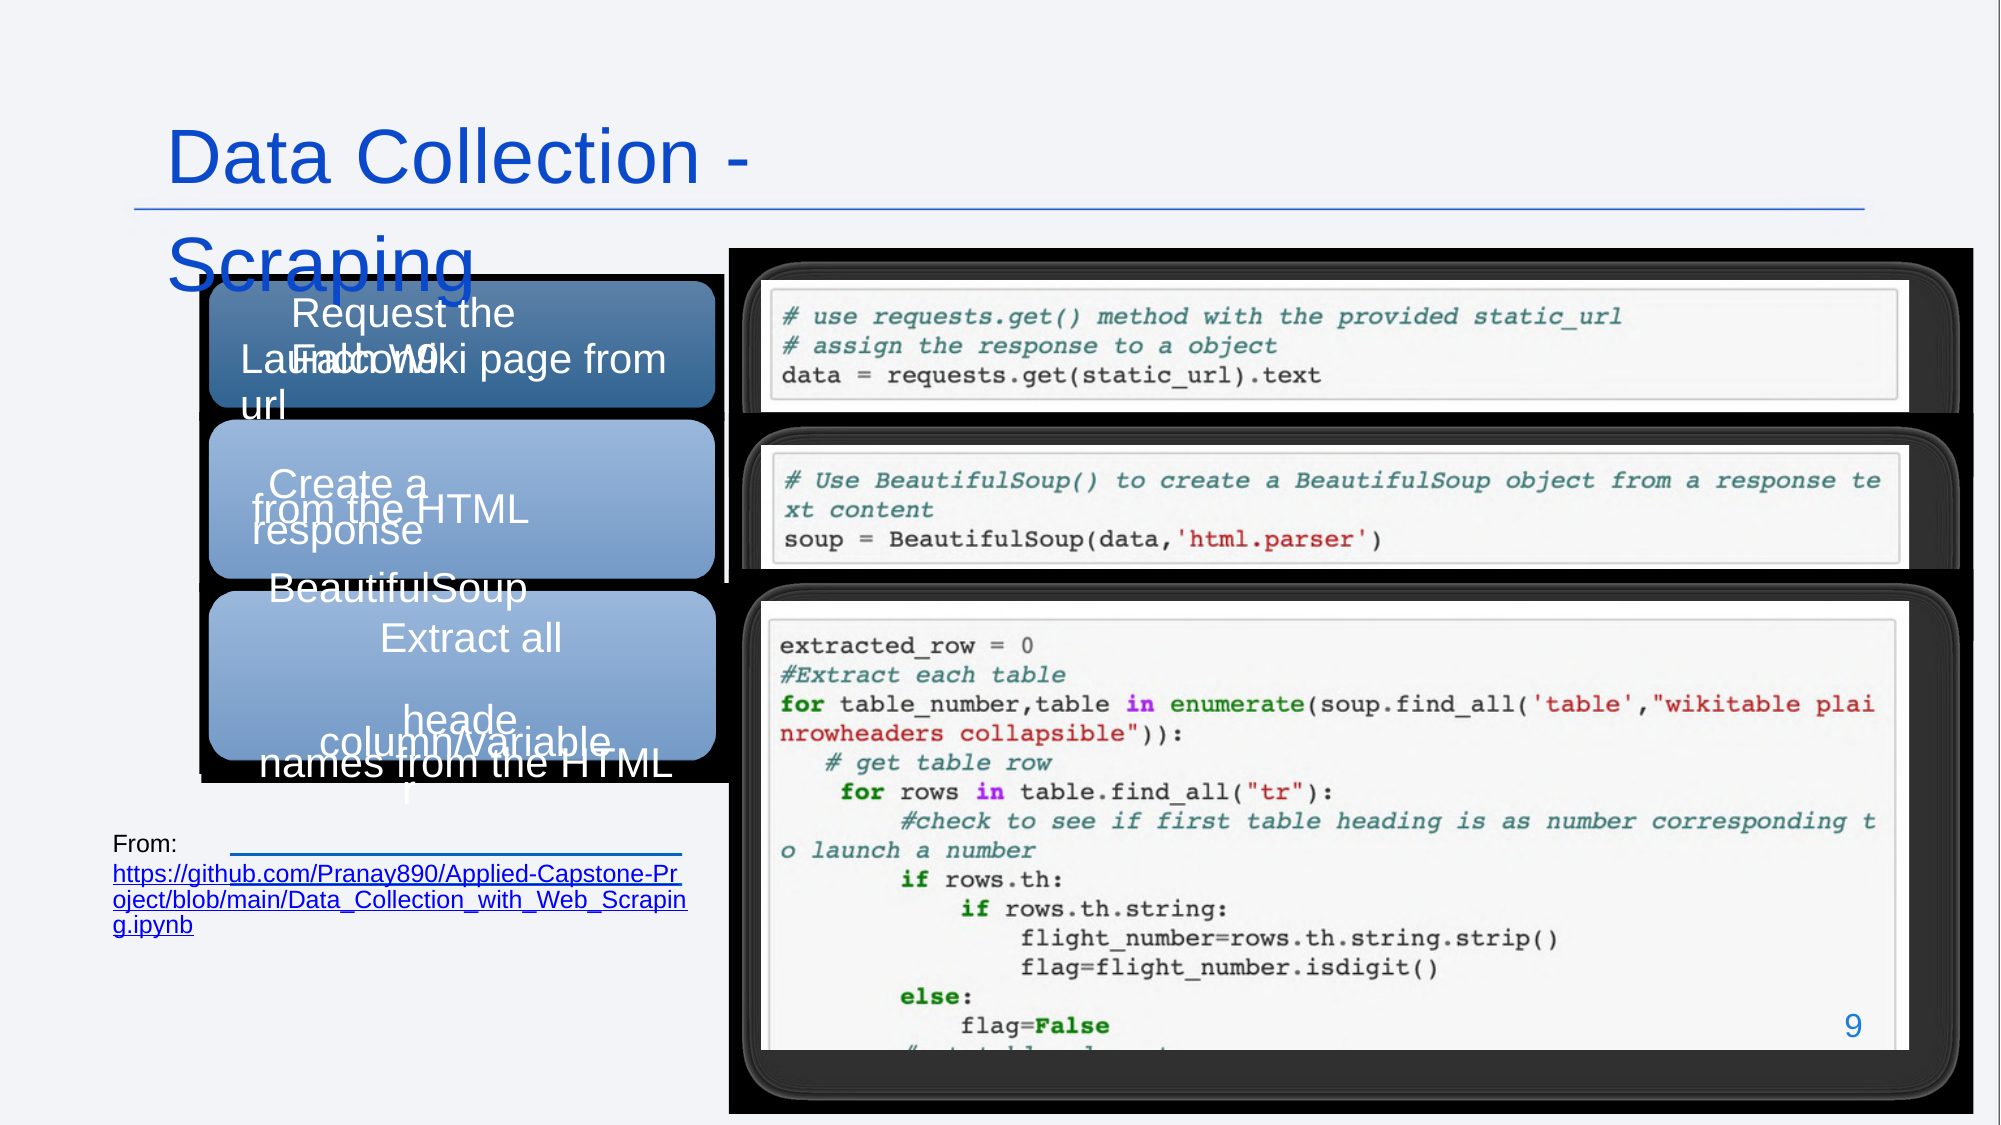

Data Collection -Scraping

Request the Falcon9
Launch Wiki page from url
Create a BeautifulSoup

from the HTML response
Extract all column/variable
names from the HTML

header
From: https://github.com/Pranay890/Applied-Capstone-Project/blob/main/Data_Collection_with_Web_Scraping.ipynb

9